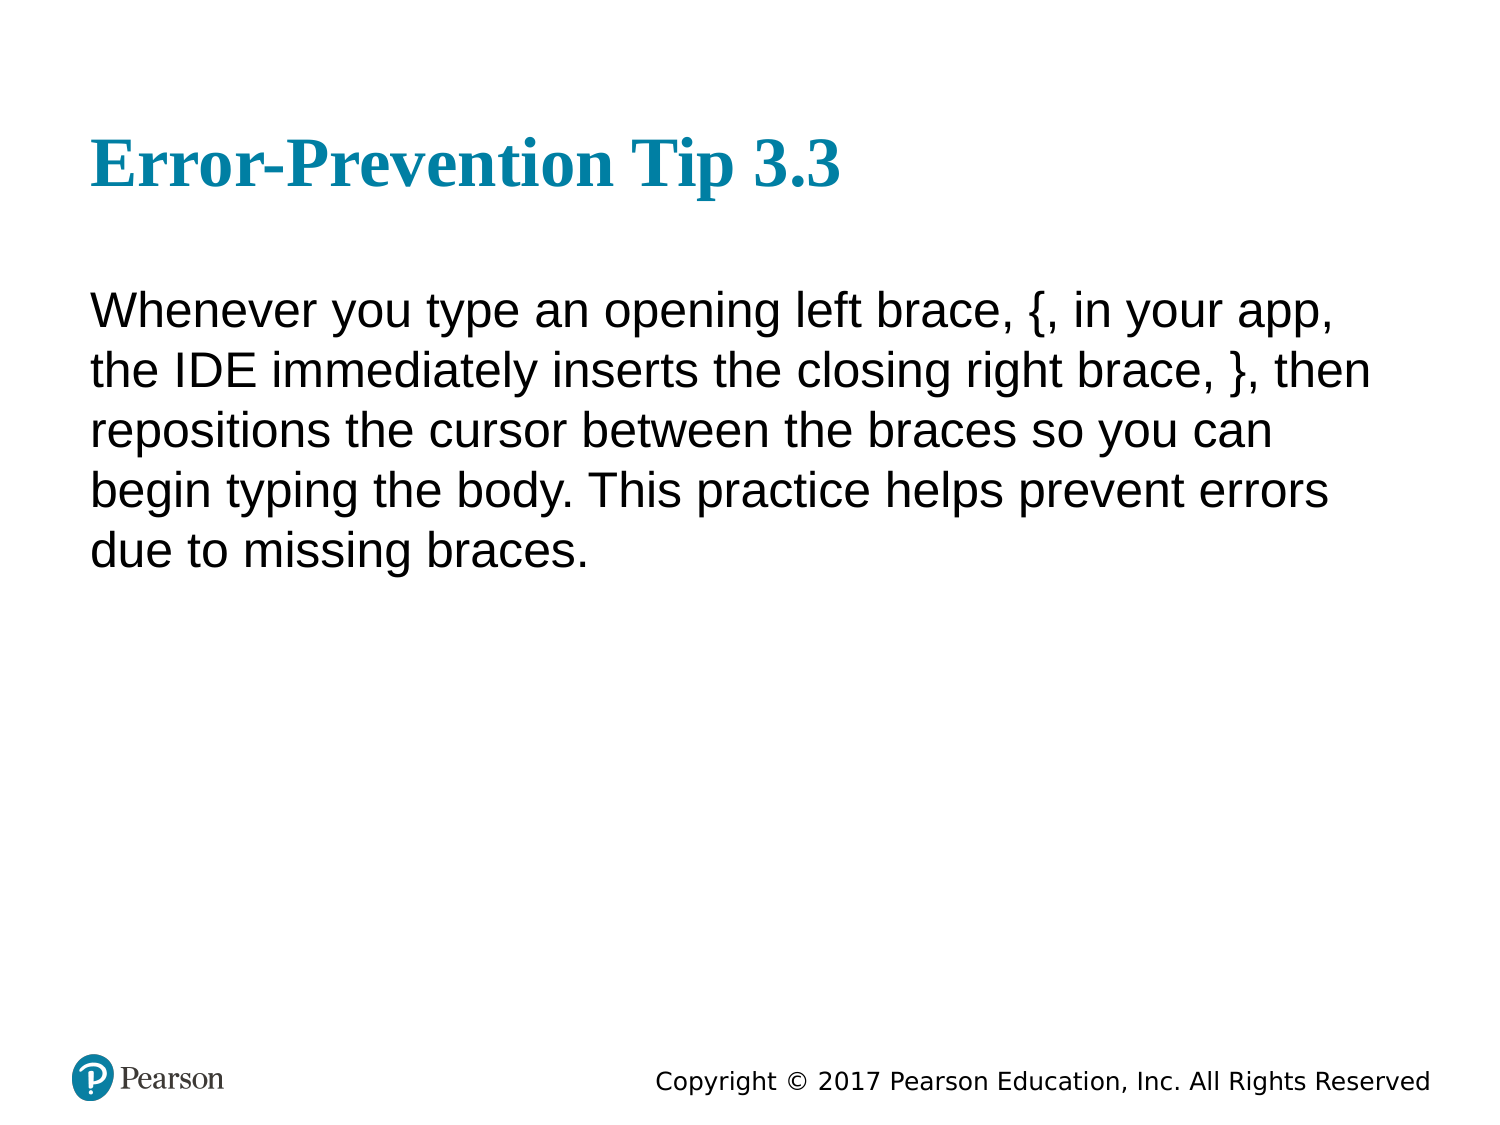

# Error-Prevention Tip 3.3
Whenever you type an opening left brace, {, in your app, the I D E immediately inserts the closing right brace, }, then repositions the cursor between the braces so you can begin typing the body. This practice helps prevent errors due to missing braces.